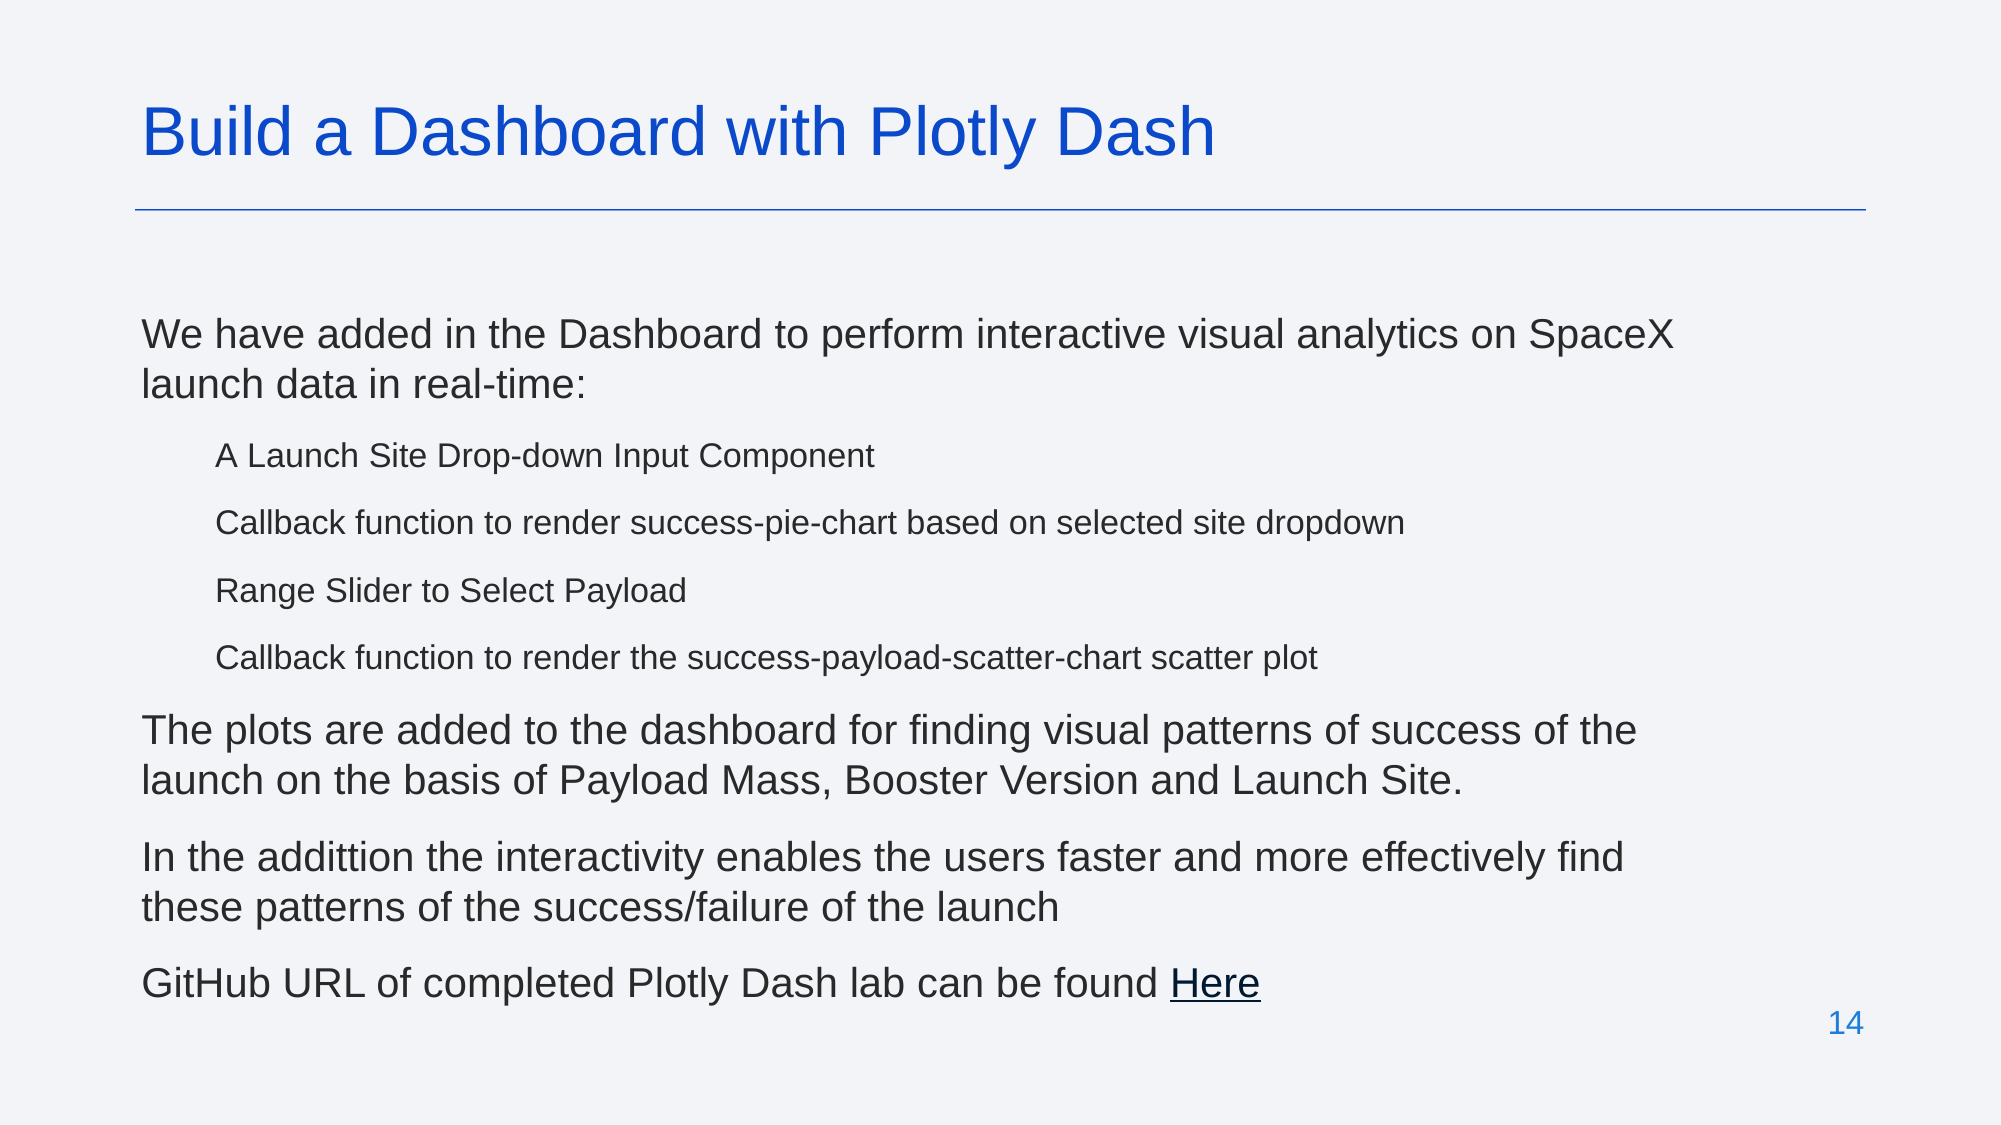

Build a Dashboard with Plotly Dash
We have added in the Dashboard to perform interactive visual analytics on SpaceX launch data in real-time:
A Launch Site Drop-down Input Component
Callback function to render success-pie-chart based on selected site dropdown
Range Slider to Select Payload
Callback function to render the success-payload-scatter-chart scatter plot
The plots are added to the dashboard for finding visual patterns of success of the launch on the basis of Payload Mass, Booster Version and Launch Site.
In the addittion the interactivity enables the users faster and more effectively find these patterns of the success/failure of the launch
GitHub URL of completed Plotly Dash lab can be found Here

14